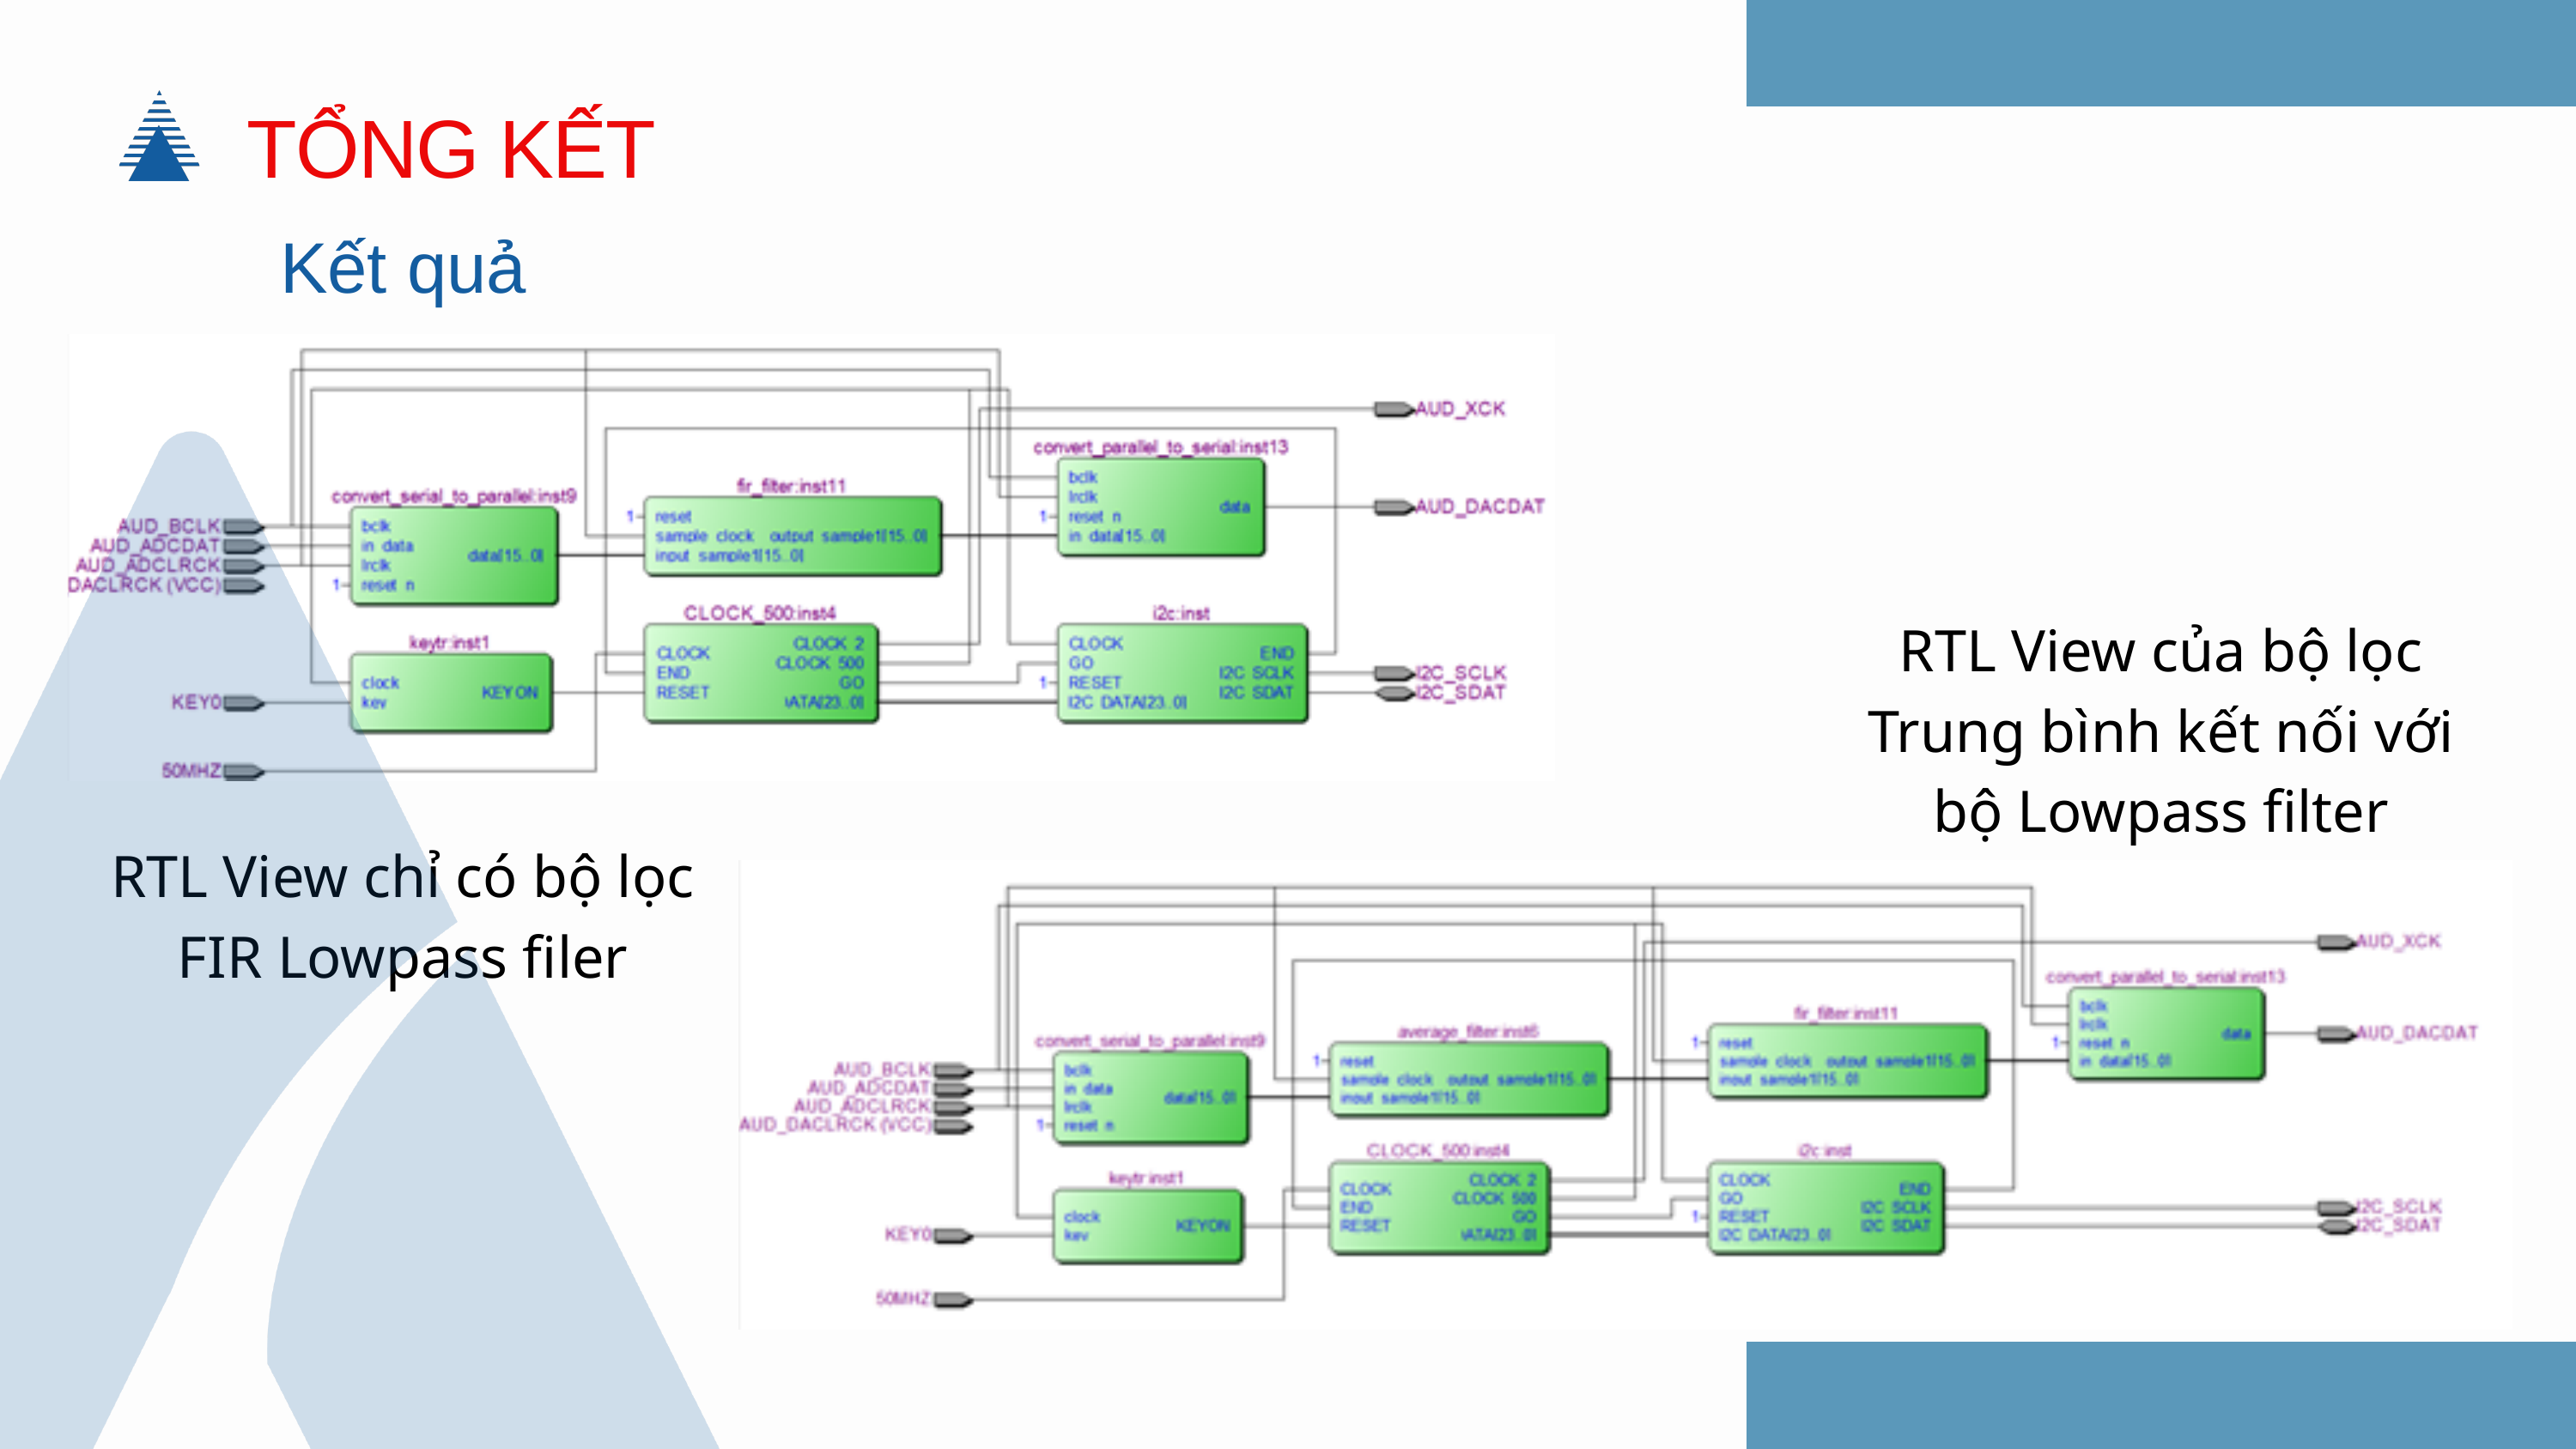

TỔNG KẾT

Kết quả

RTL View của bộ lọc Trung bình kết nối với bộ Lowpass filter
RTL View chỉ có bộ lọc FIR Lowpass filer